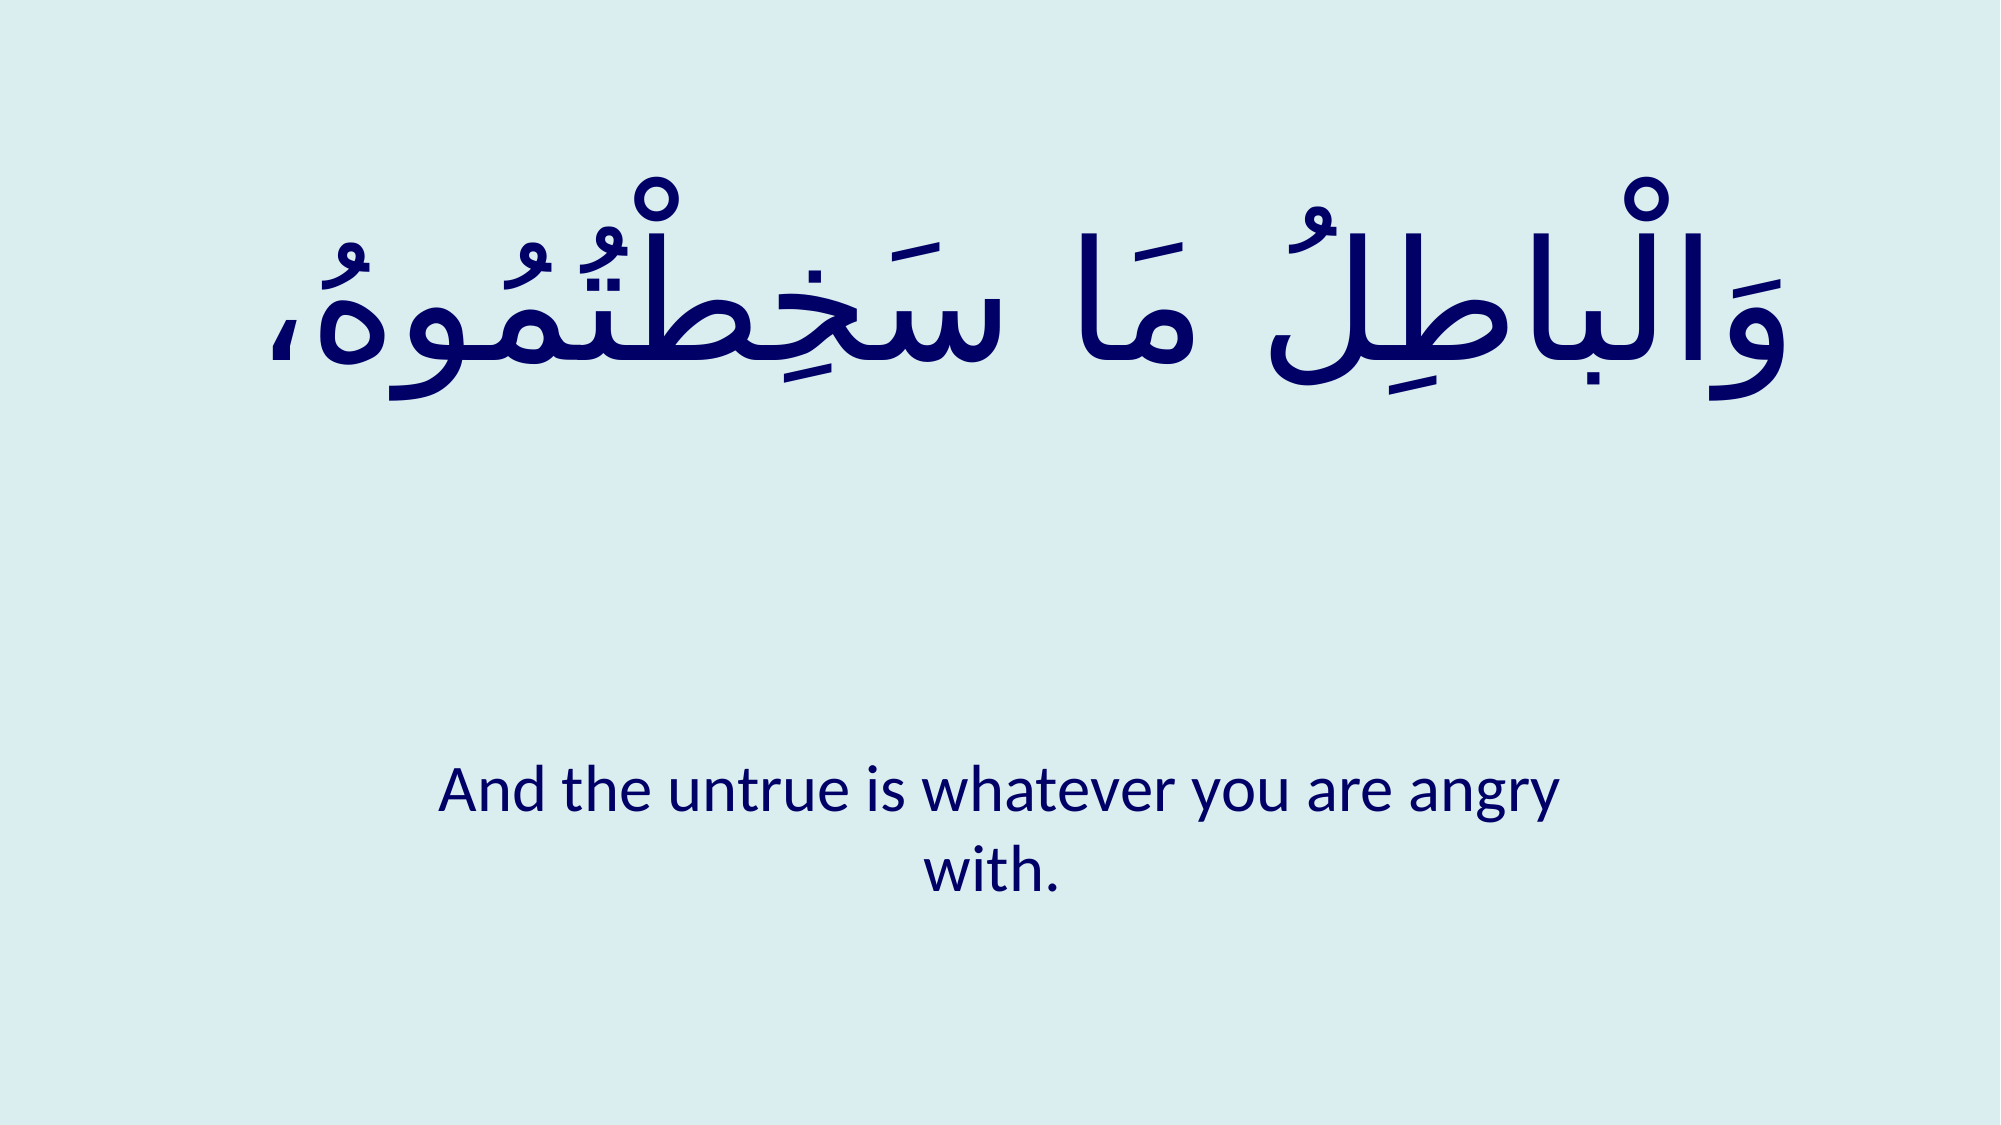

# وَالْباطِلُ مَا سَخِطْتُمُوهُ،
And the untrue is whatever you are angry with.